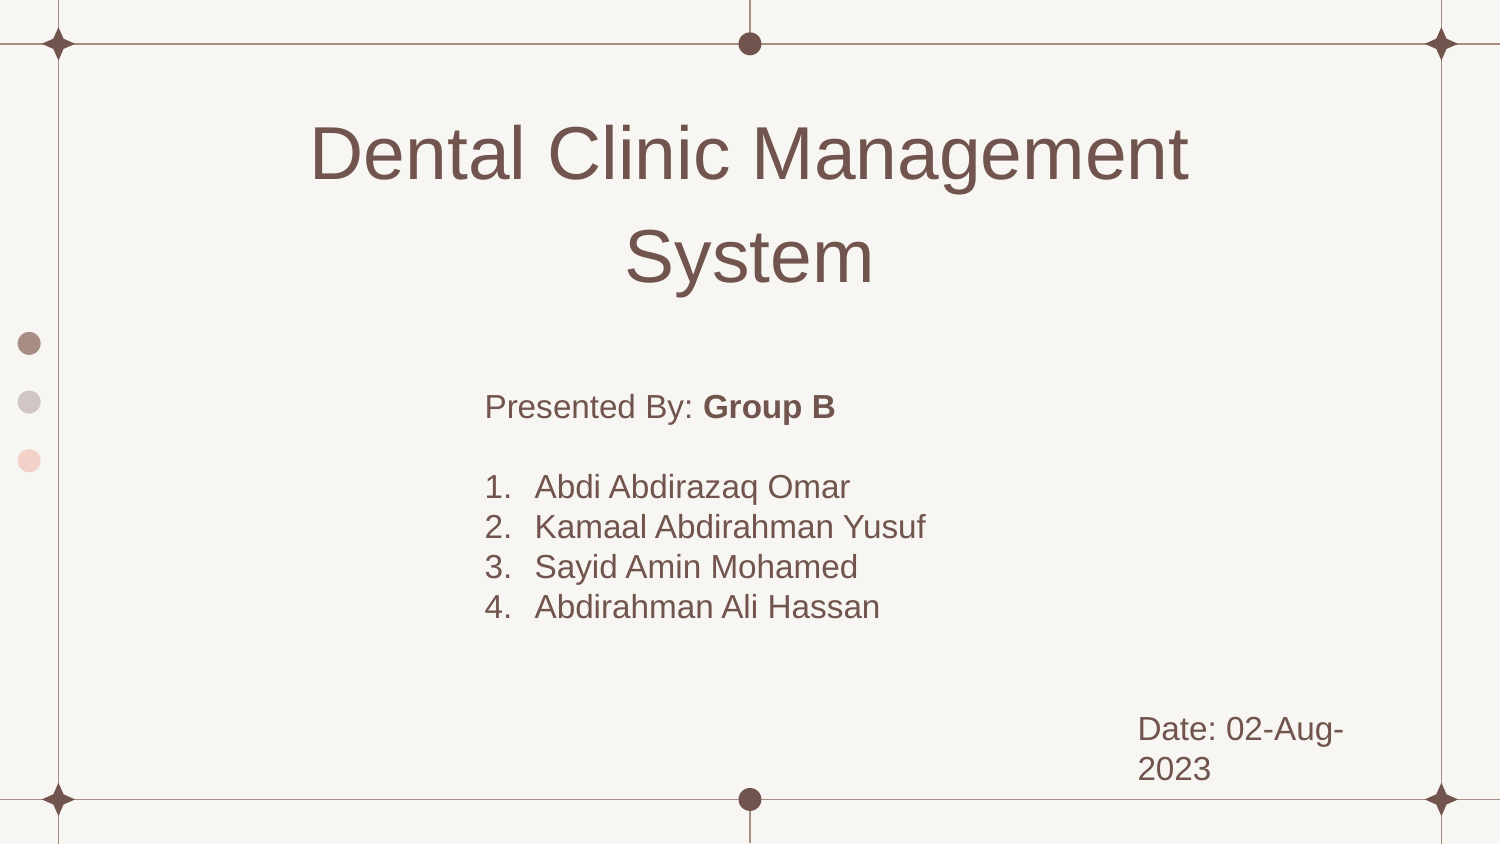

# Dental Clinic Management System
Presented By: Group B

1.	Abdi Abdirazaq Omar
2.	Kamaal Abdirahman Yusuf
3.	Sayid Amin Mohamed
4.	Abdirahman Ali Hassan
Date: 02-Aug-2023